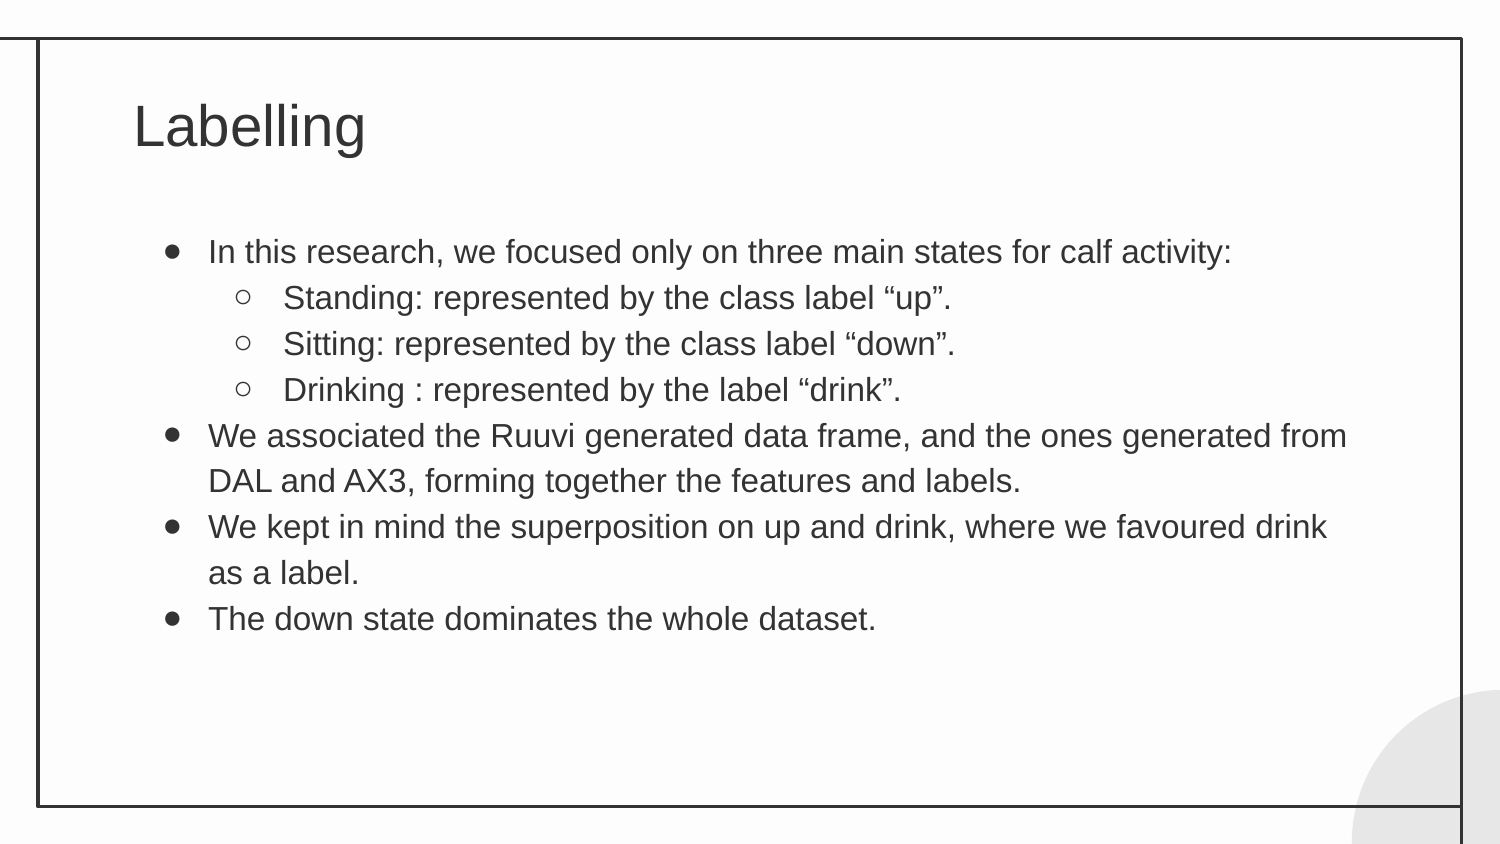

# Labelling
In this research, we focused only on three main states for calf activity:
Standing: represented by the class label “up”.
Sitting: represented by the class label “down”.
Drinking : represented by the label “drink”.
We associated the Ruuvi generated data frame, and the ones generated from
DAL and AX3, forming together the features and labels.
We kept in mind the superposition on up and drink, where we favoured drink as a label.
The down state dominates the whole dataset.